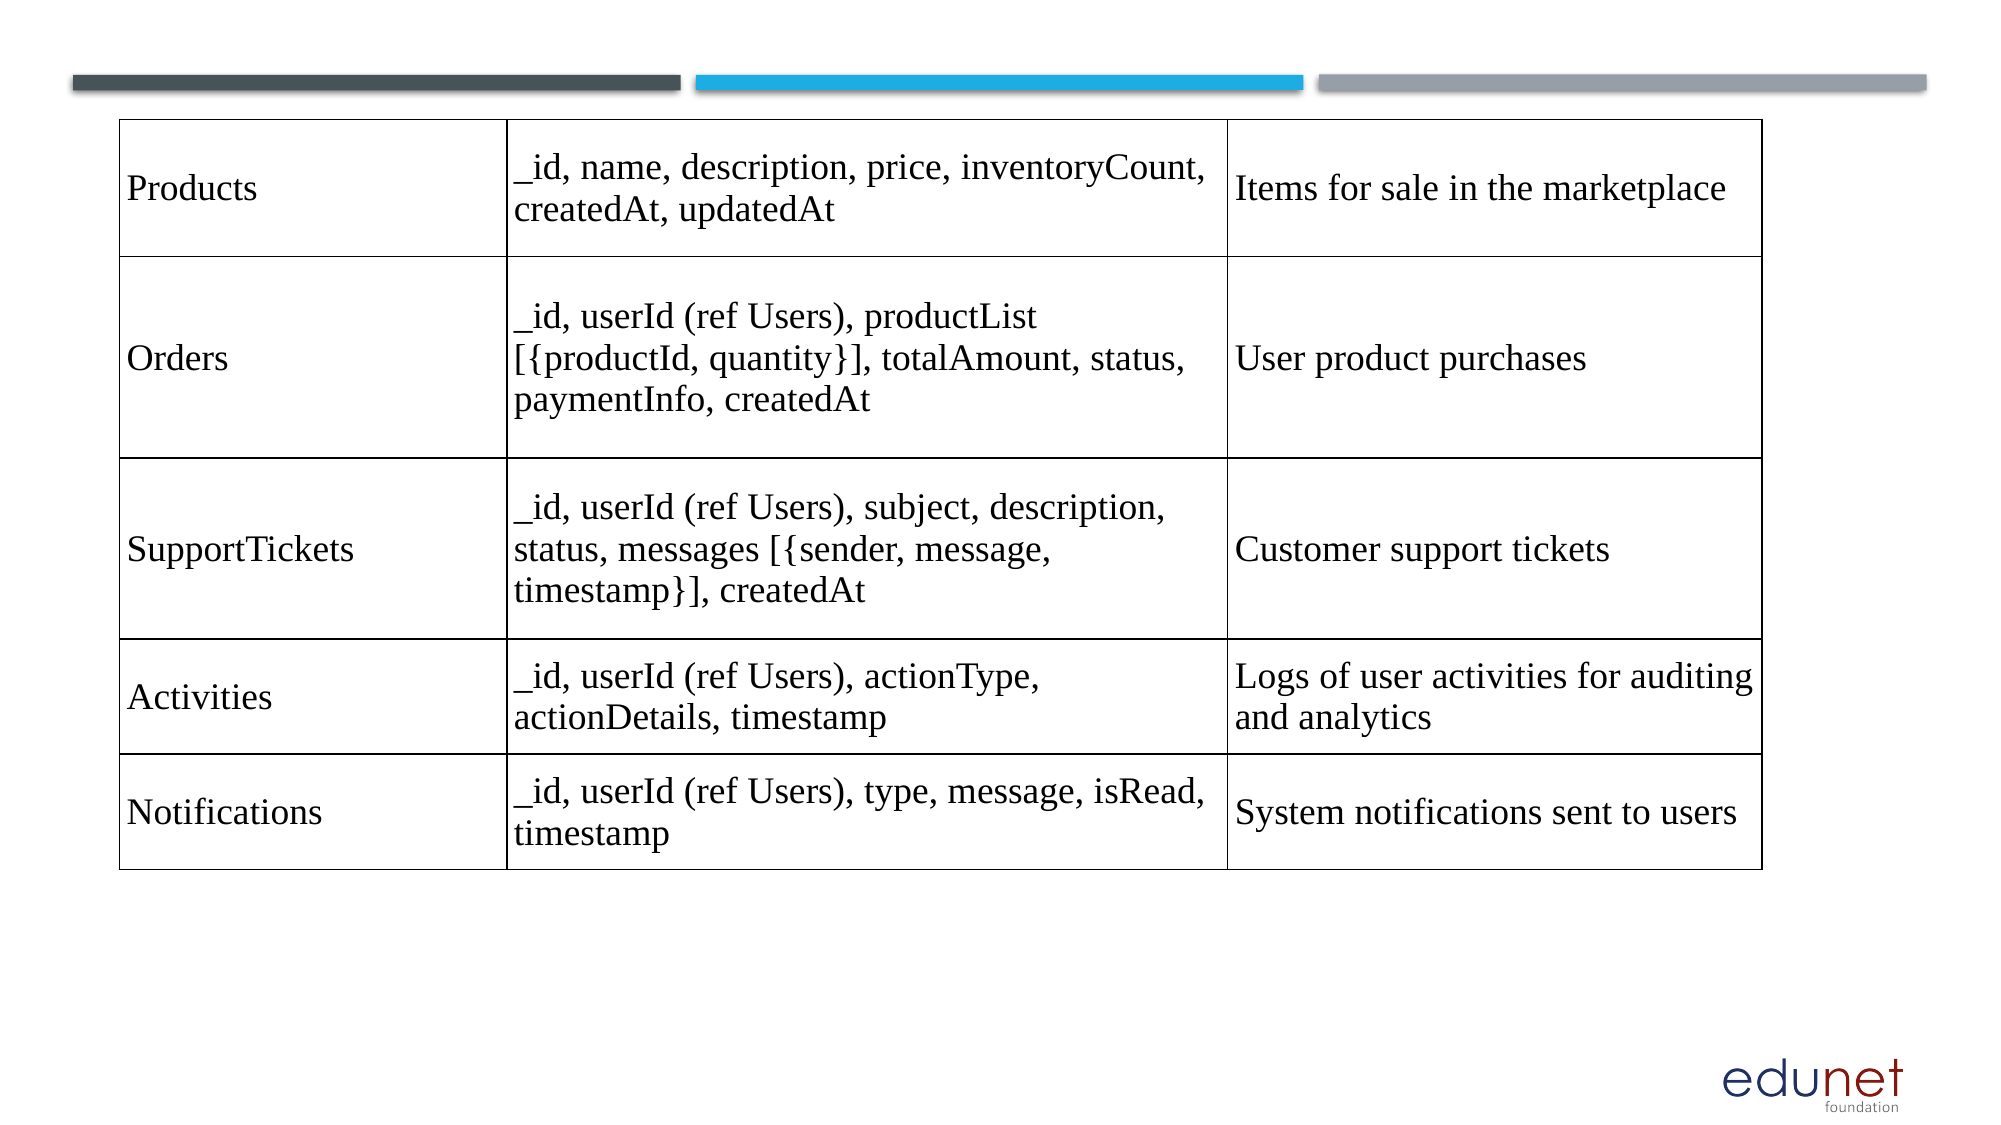

| Products | \_id, name, description, price, inventoryCount, createdAt, updatedAt | Items for sale in the marketplace |
| --- | --- | --- |
| Orders | \_id, userId (ref Users), productList [{productId, quantity}], totalAmount, status, paymentInfo, createdAt | User product purchases |
| SupportTickets | \_id, userId (ref Users), subject, description, status, messages [{sender, message, timestamp}], createdAt | Customer support tickets |
| Activities | \_id, userId (ref Users), actionType, actionDetails, timestamp | Logs of user activities for auditing and analytics |
| Notifications | \_id, userId (ref Users), type, message, isRead, timestamp | System notifications sent to users |